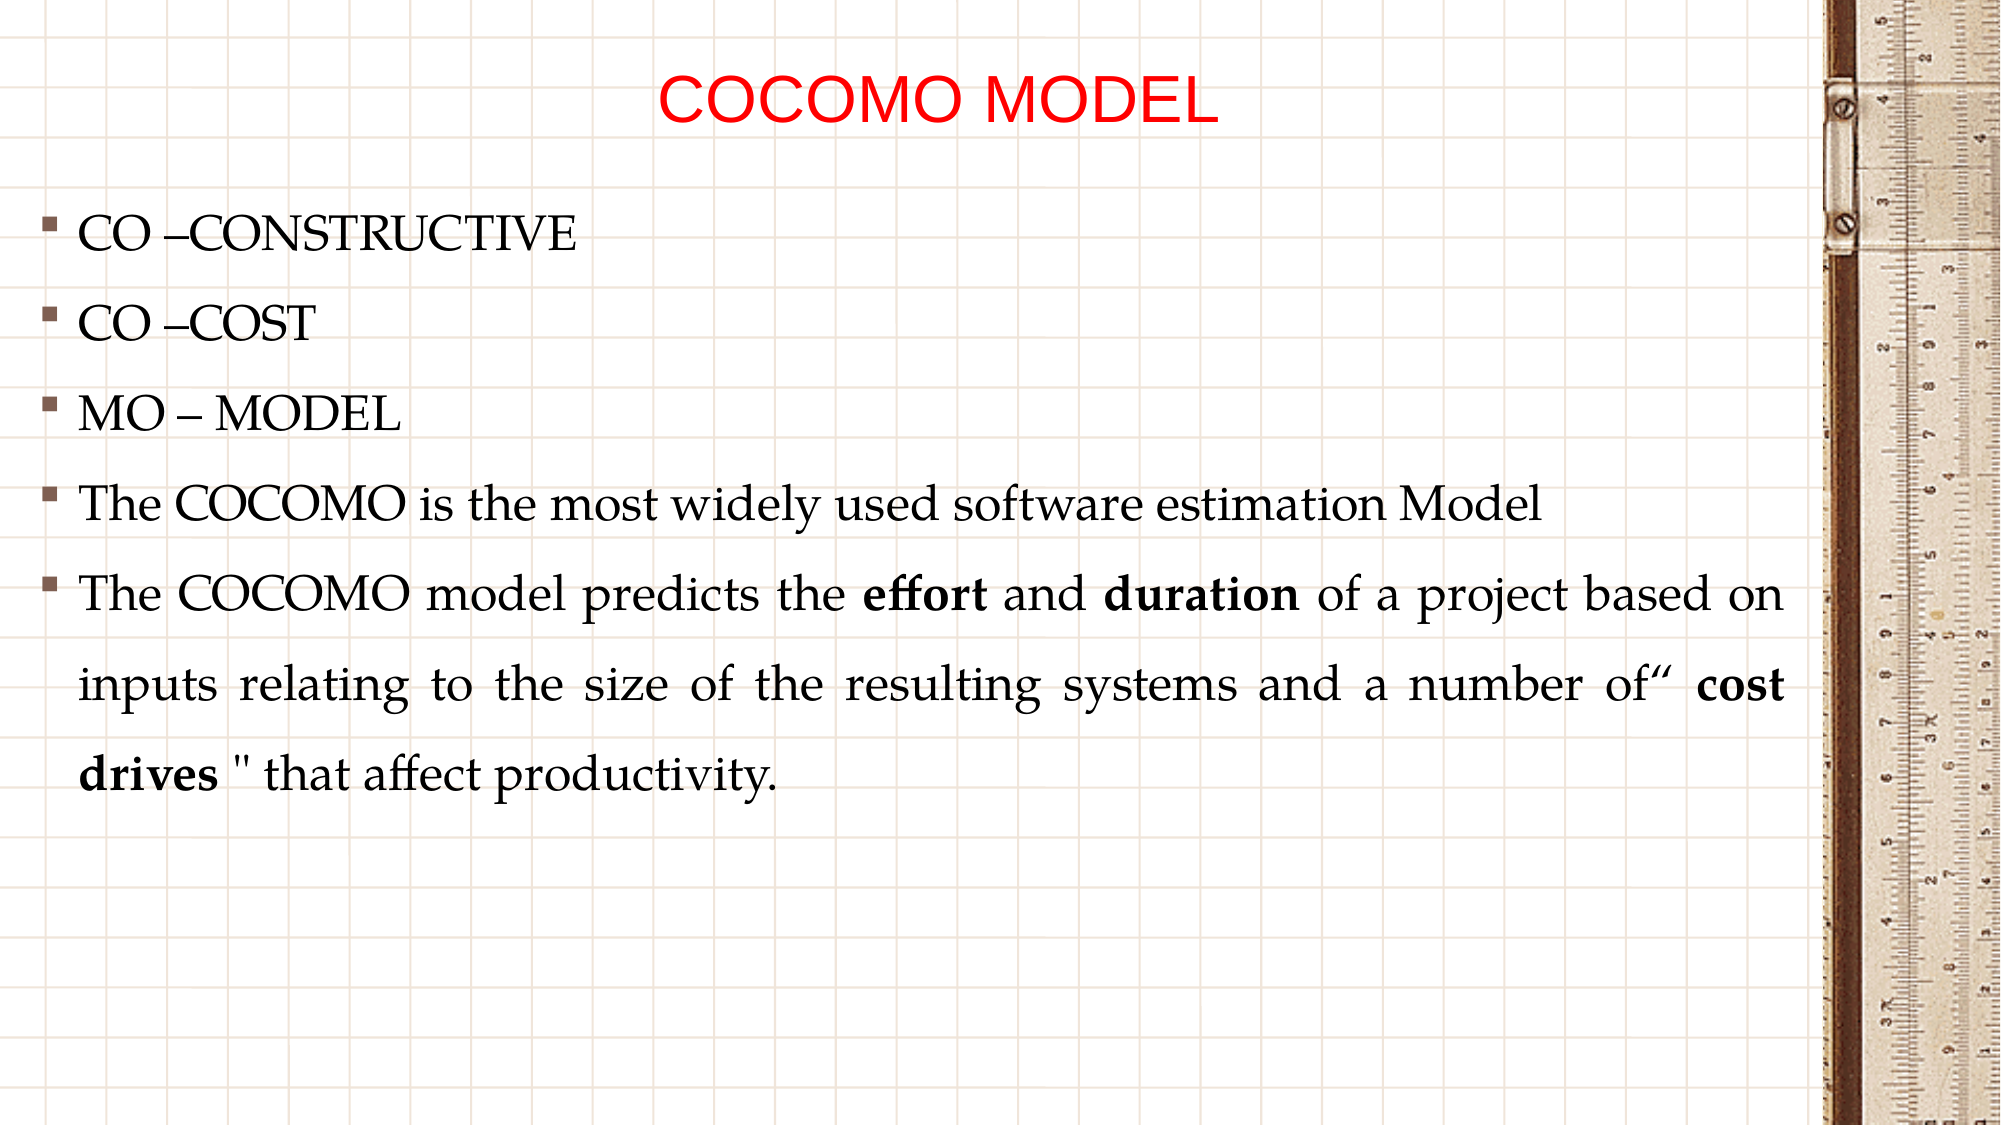

# COCOMO MODEL
CO –CONSTRUCTIVE
CO –COST
MO – MODEL
The COCOMO is the most widely used software estimation Model
The COCOMO model predicts the effort and duration of a project based on inputs relating to the size of the resulting systems and a number of“ cost drives " that affect productivity.